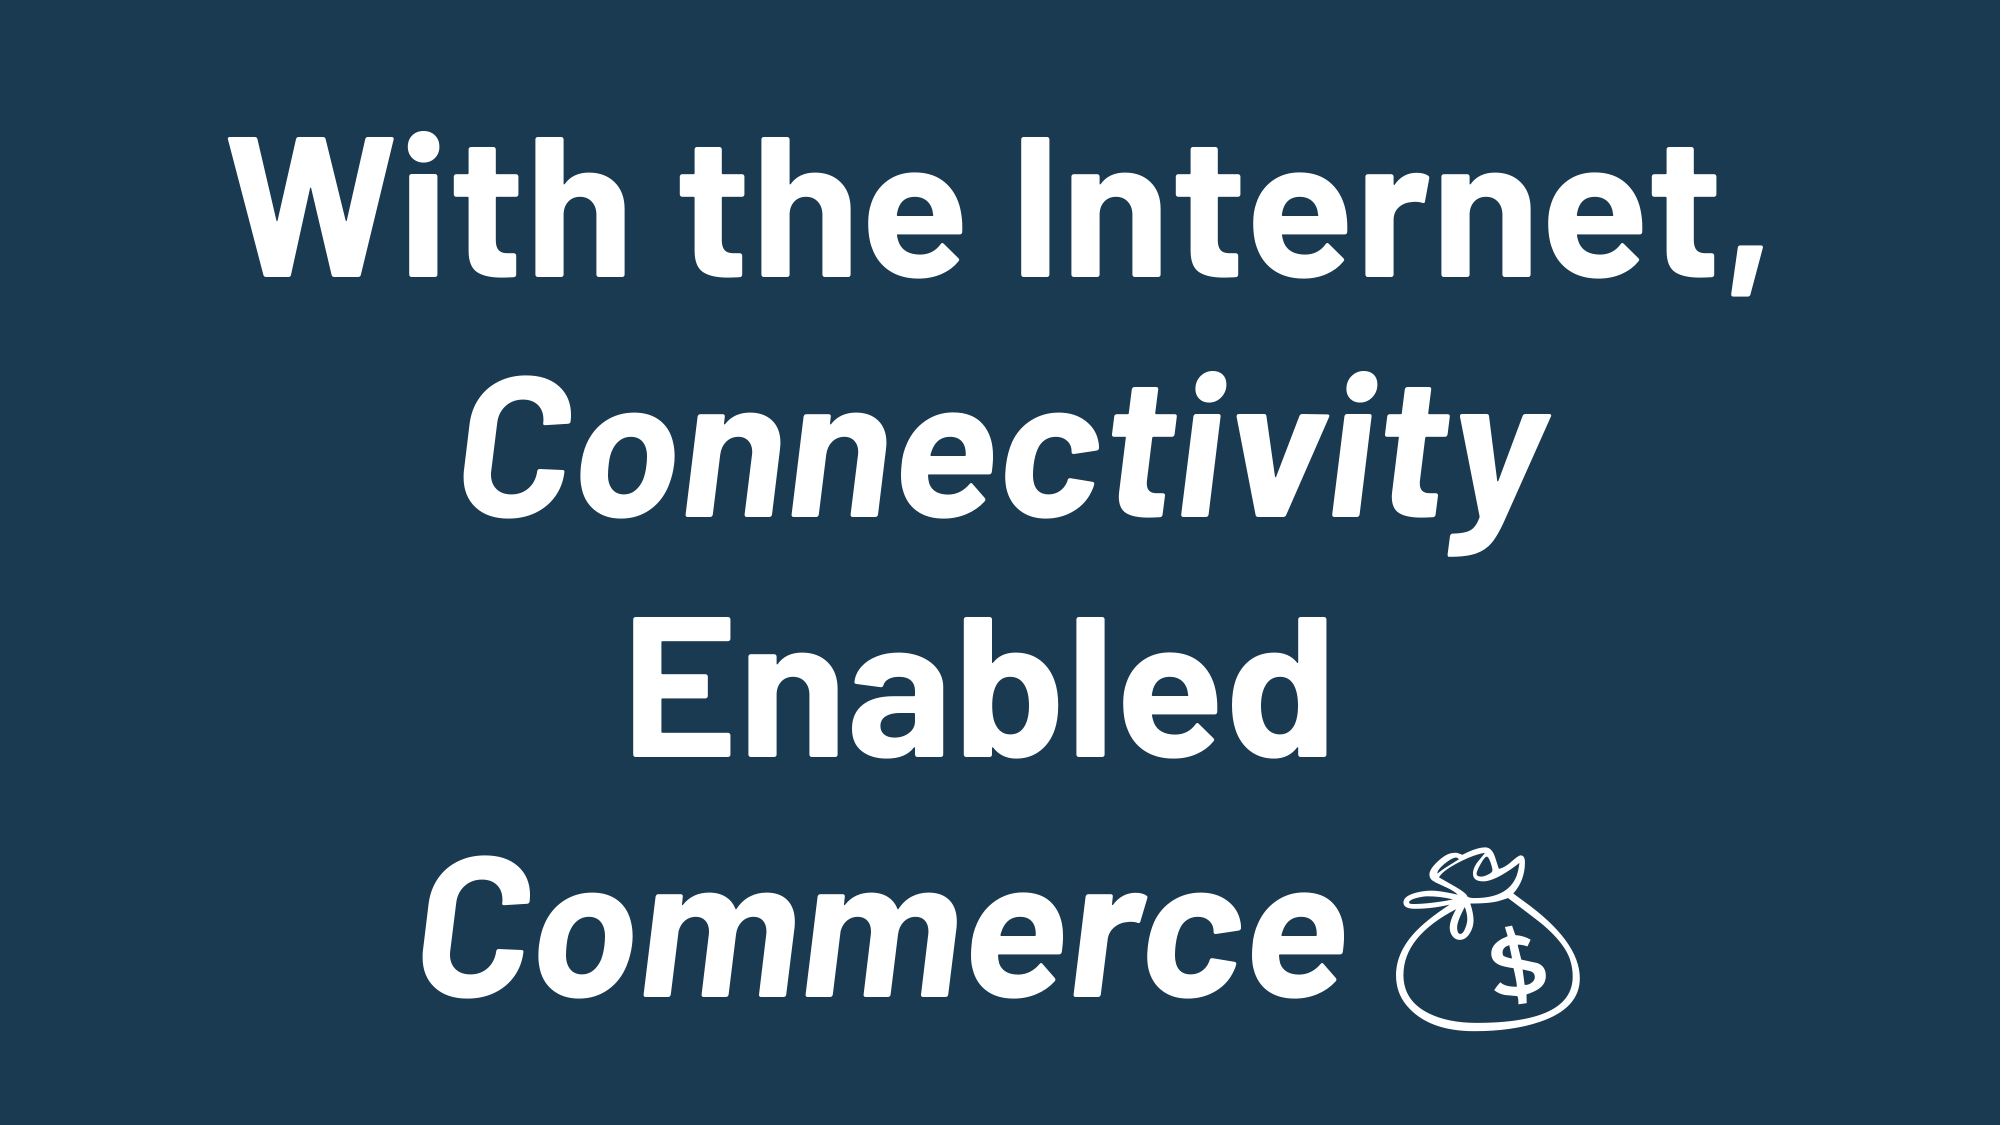

With the Internet, Connectivity Enabled
Commerce 💰